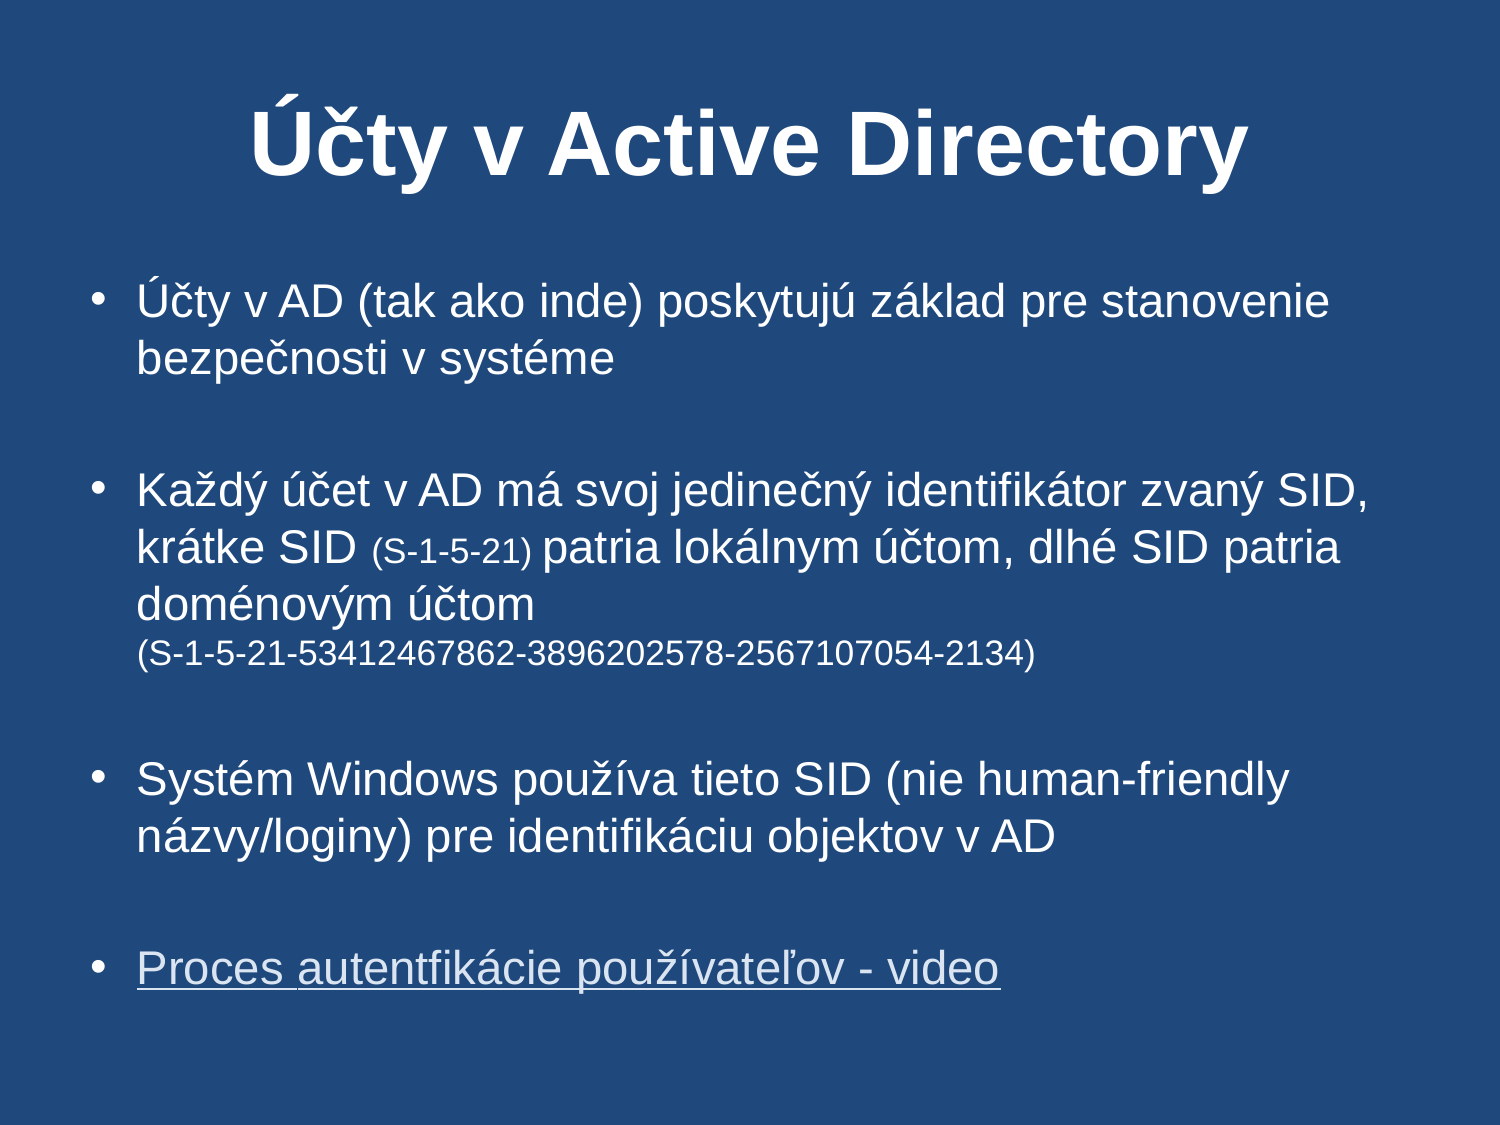

# Účty v Active Directory
Účty v AD (tak ako inde) poskytujú základ pre stanovenie bezpečnosti v systéme

Každý účet v AD má svoj jedinečný identifikátor zvaný SID, krátke SID (S-1-5-21) patria lokálnym účtom, dlhé SID patria doménovým účtom
(S-1-5-21-53412467862-3896202578-2567107054-2134)

Systém Windows používa tieto SID (nie human-friendly názvy/loginy) pre identifikáciu objektov v AD

Proces autentfikácie používateľov - video